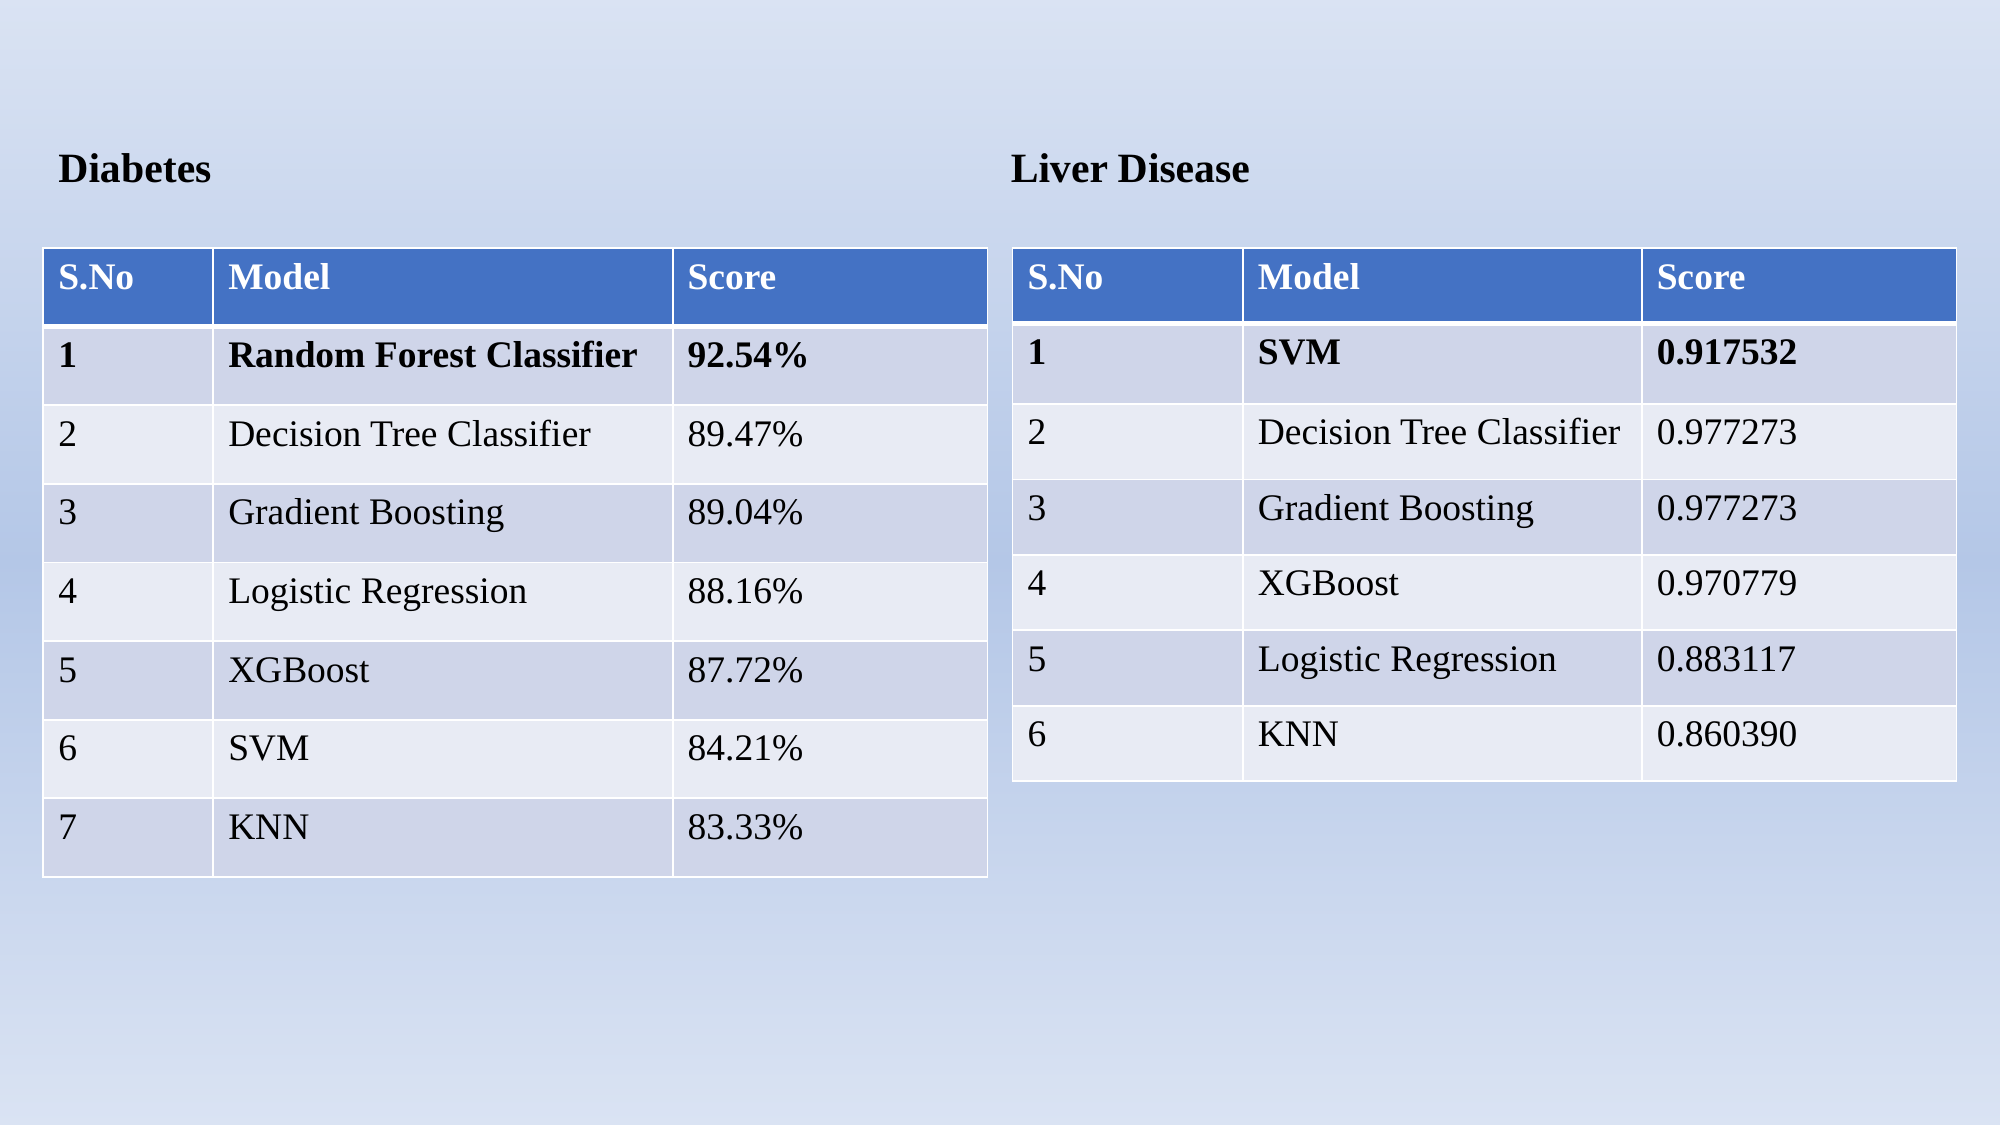

# Diabetes					     Liver Disease
| S.No | Model | Score |
| --- | --- | --- |
| 1 | SVM | 0.917532 |
| 2 | Decision Tree Classifier | 0.977273 |
| 3 | Gradient Boosting | 0.977273 |
| 4 | XGBoost | 0.970779 |
| 5 | Logistic Regression | 0.883117 |
| 6 | KNN | 0.860390 |
| S.No | Model | Score |
| --- | --- | --- |
| 1 | Random Forest Classifier | 92.54% |
| 2 | Decision Tree Classifier | 89.47% |
| 3 | Gradient Boosting | 89.04% |
| 4 | Logistic Regression | 88.16% |
| 5 | XGBoost | 87.72% |
| 6 | SVM | 84.21% |
| 7 | KNN | 83.33% |